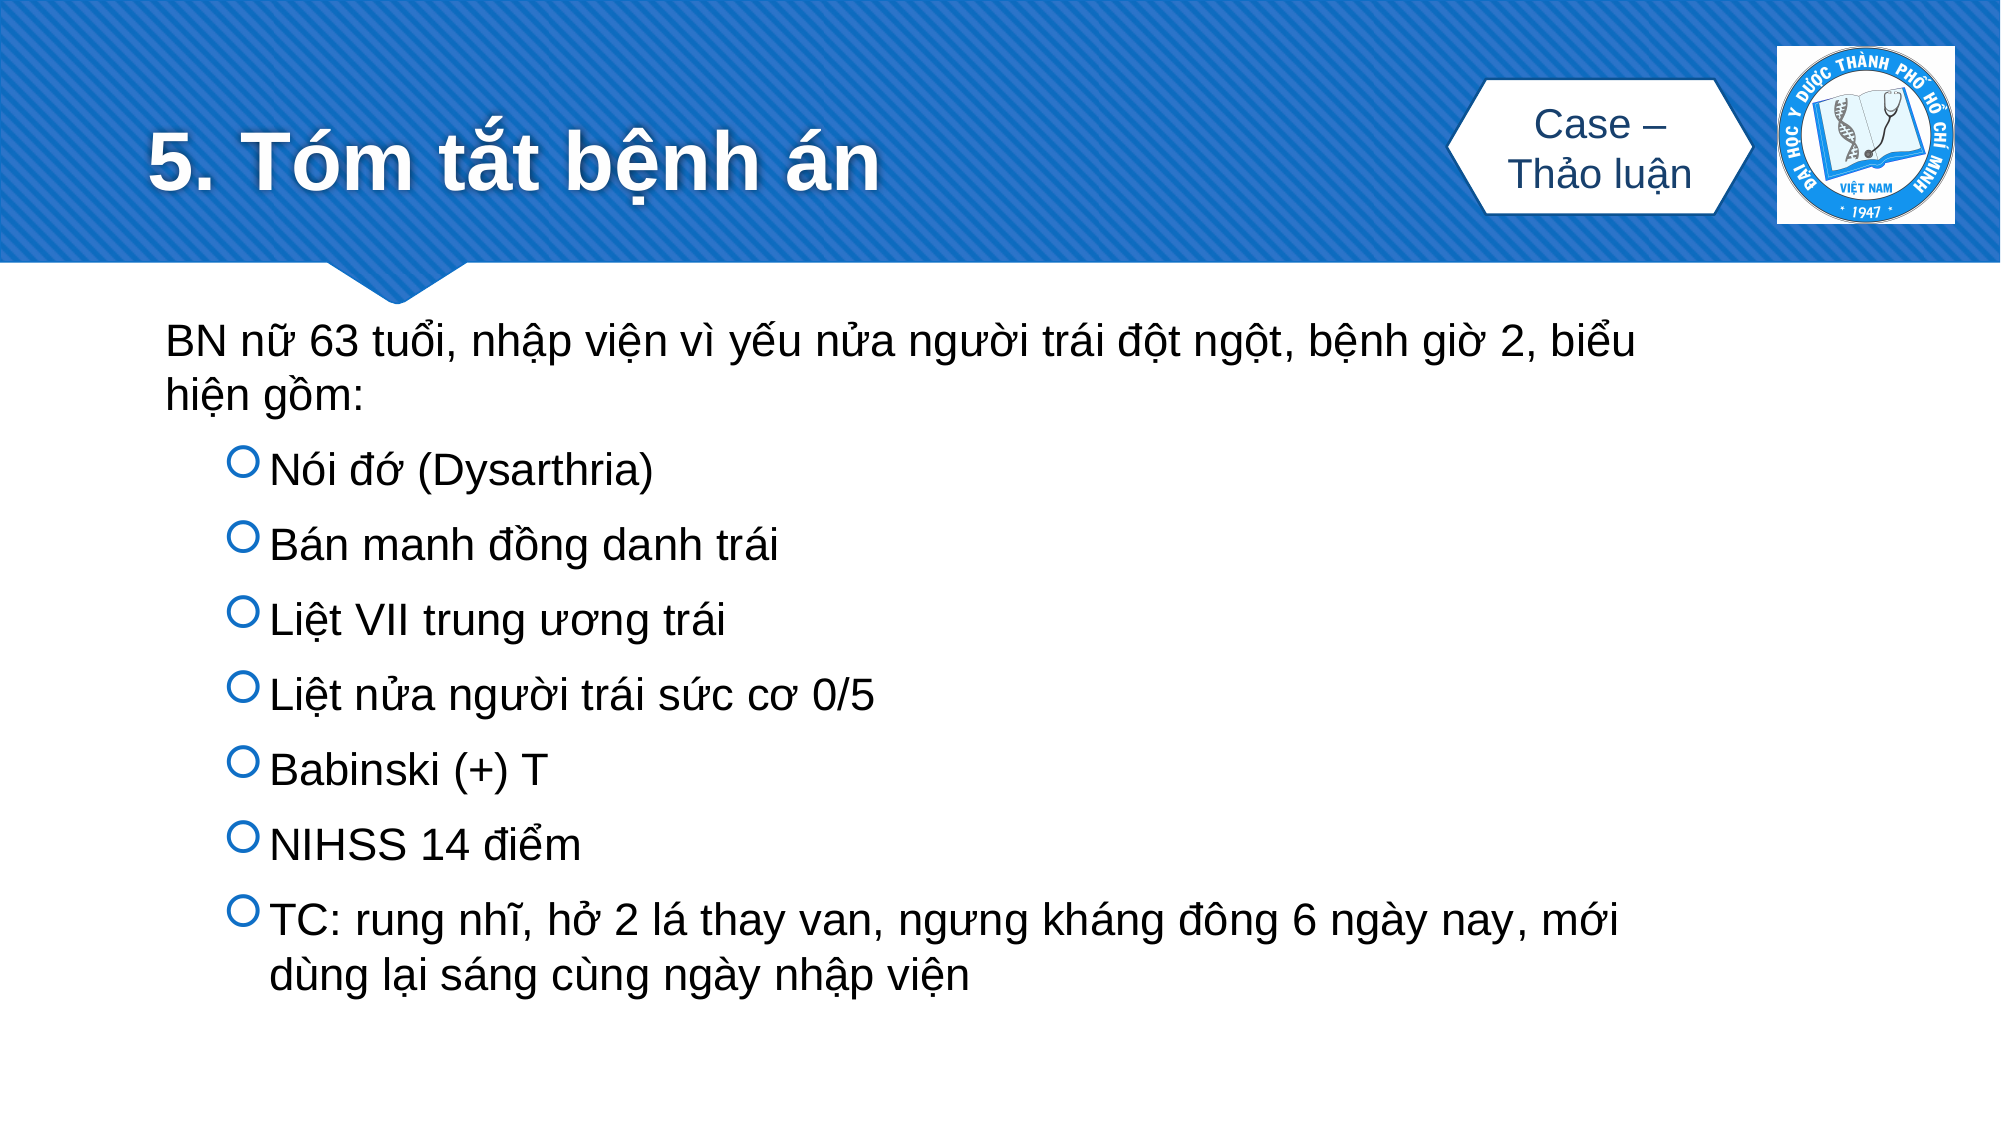

# 5. Tóm tắt bệnh án
Case – Thảo luận
BN nữ 63 tuổi, nhập viện vì yếu nửa người trái đột ngột, bệnh giờ 2, biểu hiện gồm:
Nói đớ (Dysarthria)
Bán manh đồng danh trái
Liệt VII trung ương trái
Liệt nửa người trái sức cơ 0/5
Babinski (+) T
NIHSS 14 điểm
TC: rung nhĩ, hở 2 lá thay van, ngưng kháng đông 6 ngày nay, mới dùng lại sáng cùng ngày nhập viện